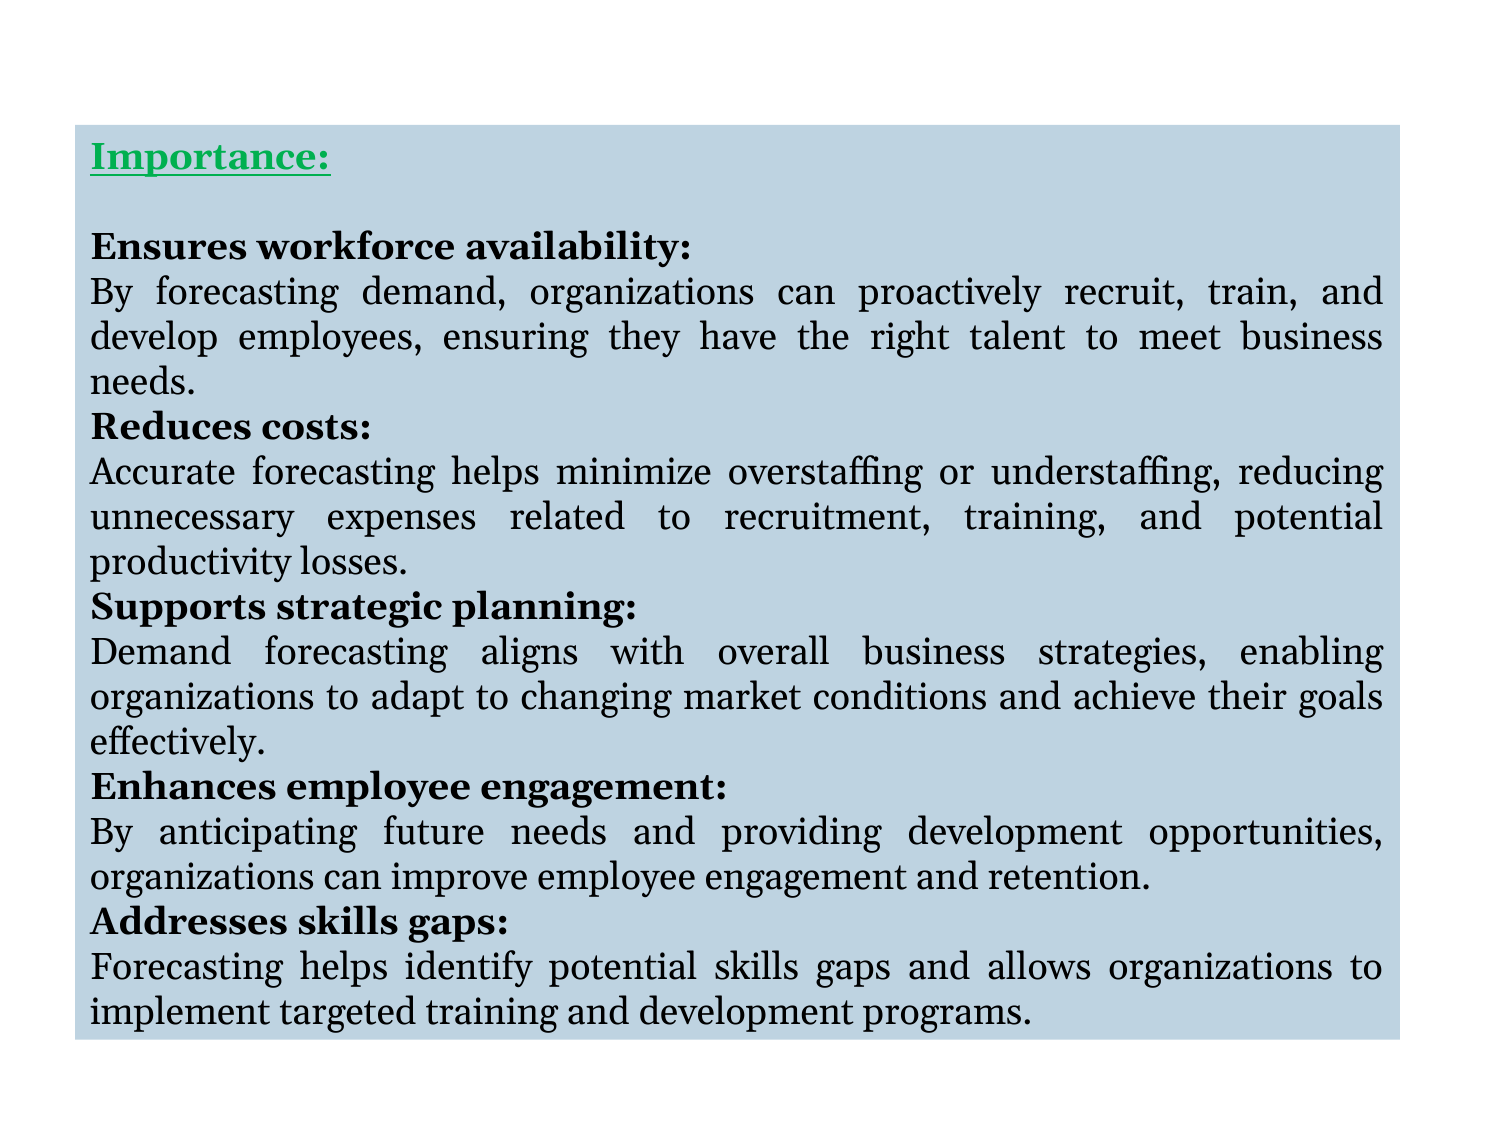

Importance:

Ensures workforce availability:
By forecasting demand, organizations can proactively recruit, train, and develop employees, ensuring they have the right talent to meet business needs.
Reduces costs:
Accurate forecasting helps minimize overstaffing or understaffing, reducing unnecessary expenses related to recruitment, training, and potential productivity losses.
Supports strategic planning:
Demand forecasting aligns with overall business strategies, enabling organizations to adapt to changing market conditions and achieve their goals effectively.
Enhances employee engagement:
By anticipating future needs and providing development opportunities, organizations can improve employee engagement and retention.
Addresses skills gaps:
Forecasting helps identify potential skills gaps and allows organizations to implement targeted training and development programs.